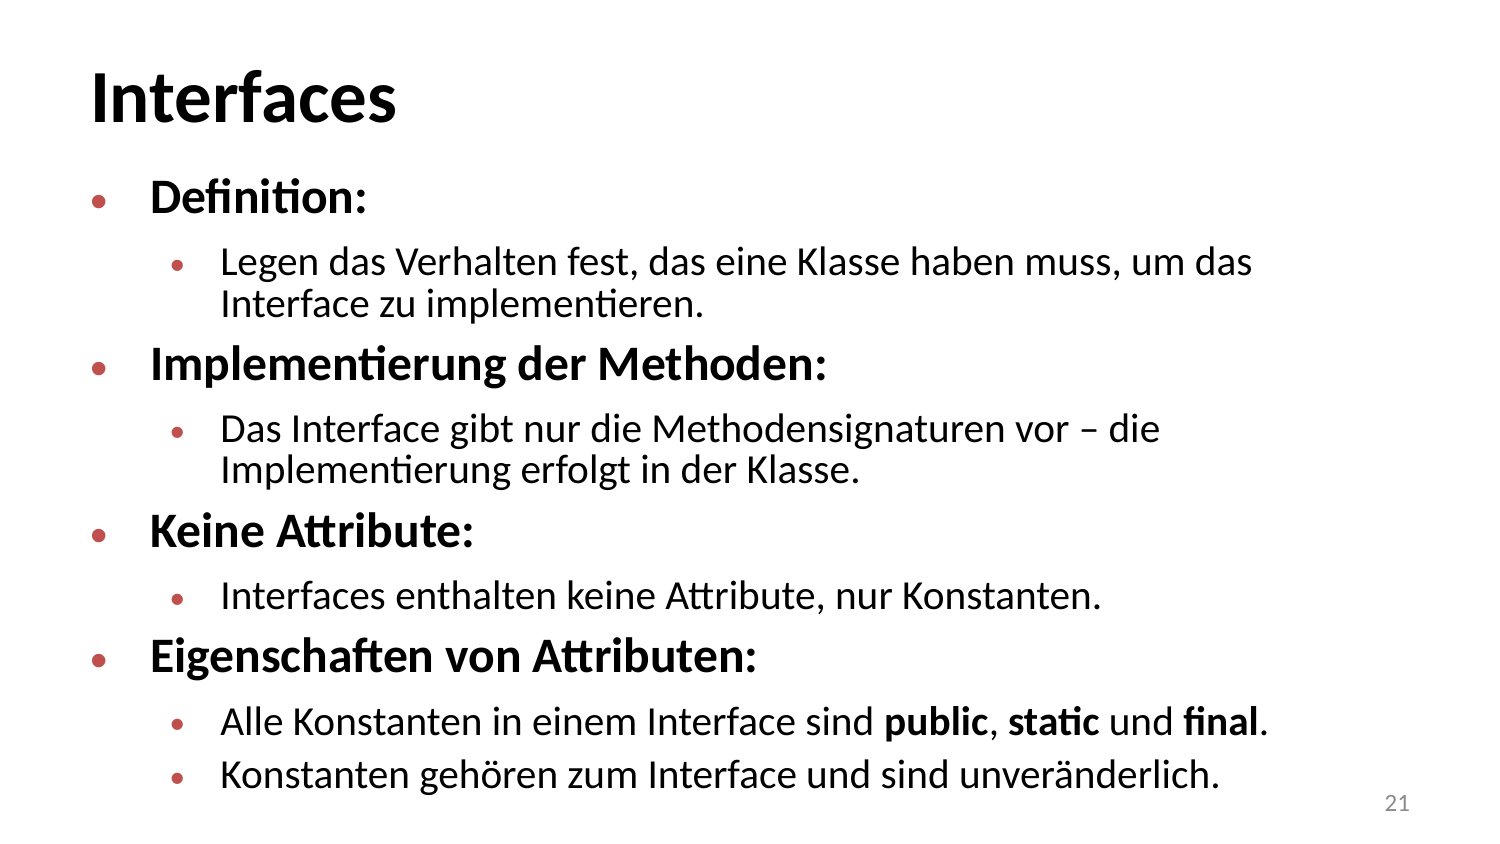

# Interfaces
Definition:
Legen das Verhalten fest, das eine Klasse haben muss, um das Interface zu implementieren.
Implementierung der Methoden:
Das Interface gibt nur die Methodensignaturen vor – die Implementierung erfolgt in der Klasse.
Keine Attribute:
Interfaces enthalten keine Attribute, nur Konstanten.
Eigenschaften von Attributen:
Alle Konstanten in einem Interface sind public, static und final.
Konstanten gehören zum Interface und sind unveränderlich.
21